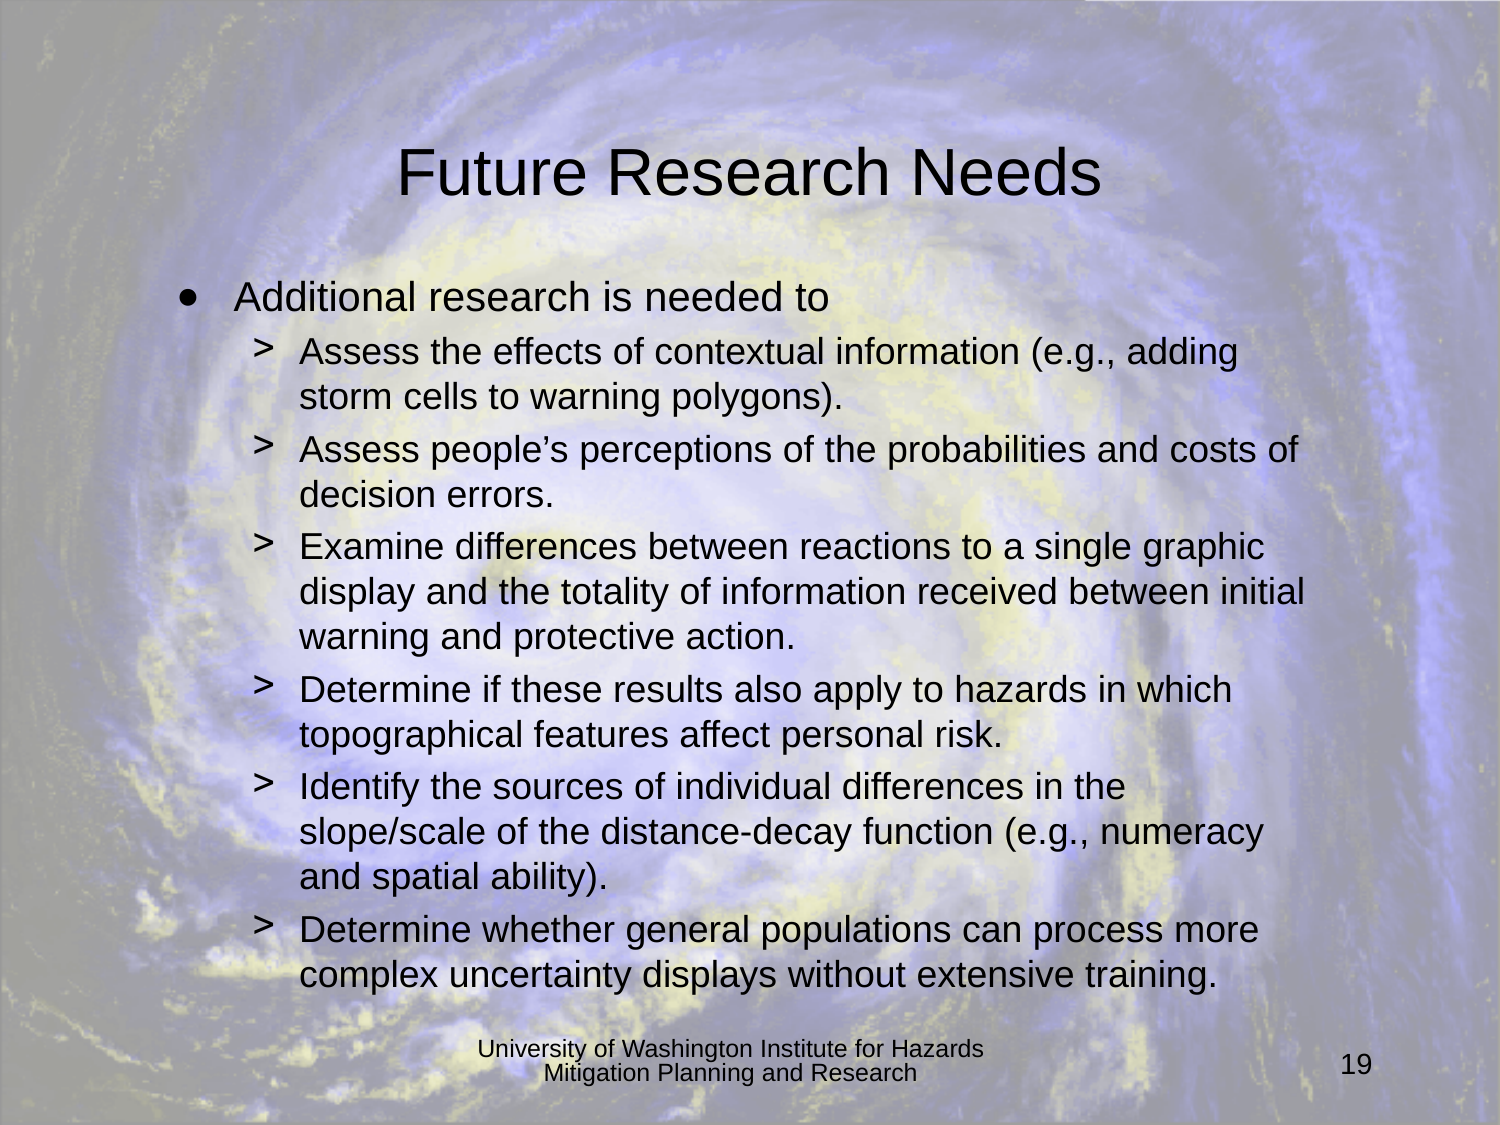

# Future Research Needs
Additional research is needed to
Assess the effects of contextual information (e.g., adding storm cells to warning polygons).
Assess people’s perceptions of the probabilities and costs of decision errors.
Examine differences between reactions to a single graphic display and the totality of information received between initial warning and protective action.
Determine if these results also apply to hazards in which topographical features affect personal risk.
Identify the sources of individual differences in the slope/scale of the distance-decay function (e.g., numeracy and spatial ability).
Determine whether general populations can process more complex uncertainty displays without extensive training.
University of Washington Institute for Hazards Mitigation Planning and Research
19